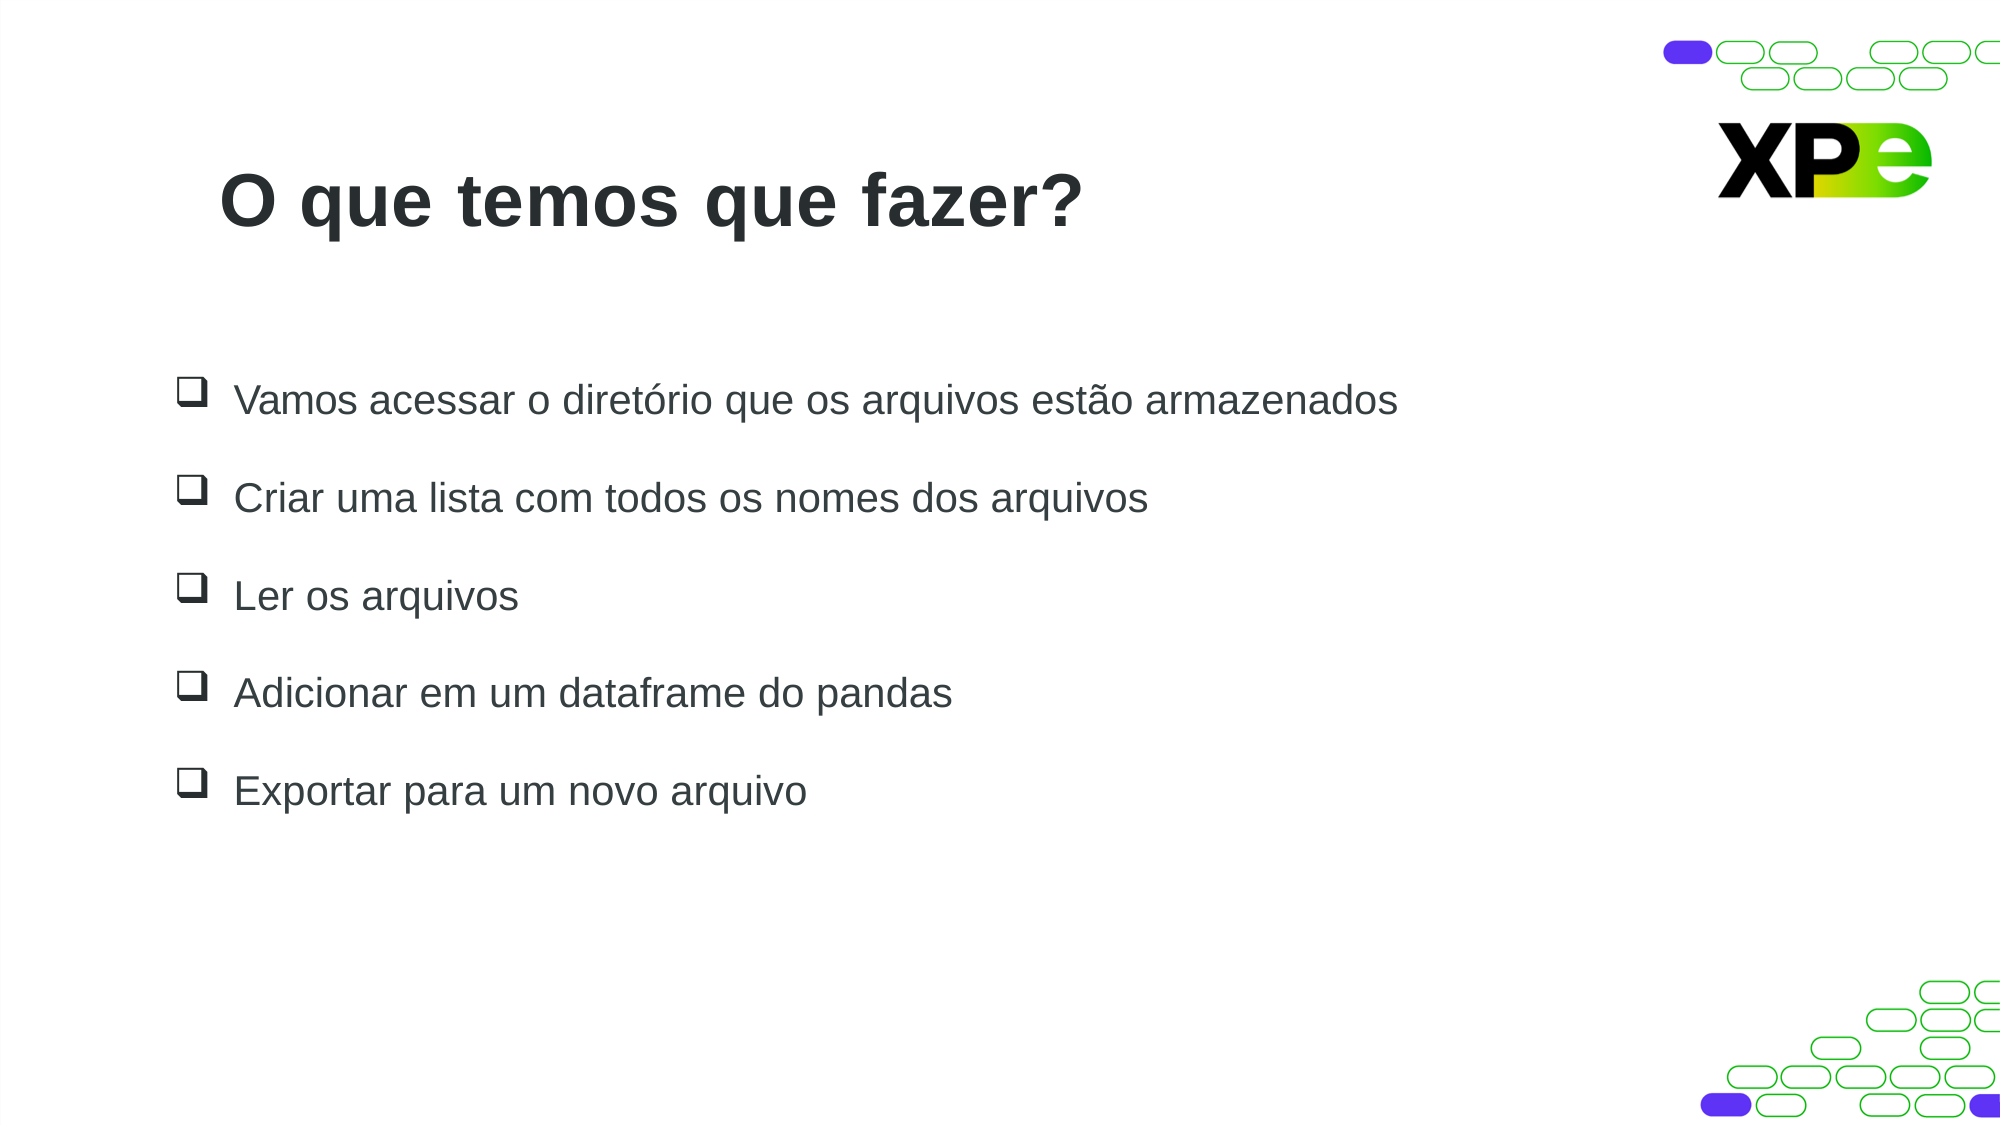

# O que temos que fazer?
Vamos acessar o diretório que os arquivos estão armazenados

Criar uma lista com todos os nomes dos arquivos

Ler os arquivos

Adicionar em um dataframe do pandas

Exportar para um novo arquivo